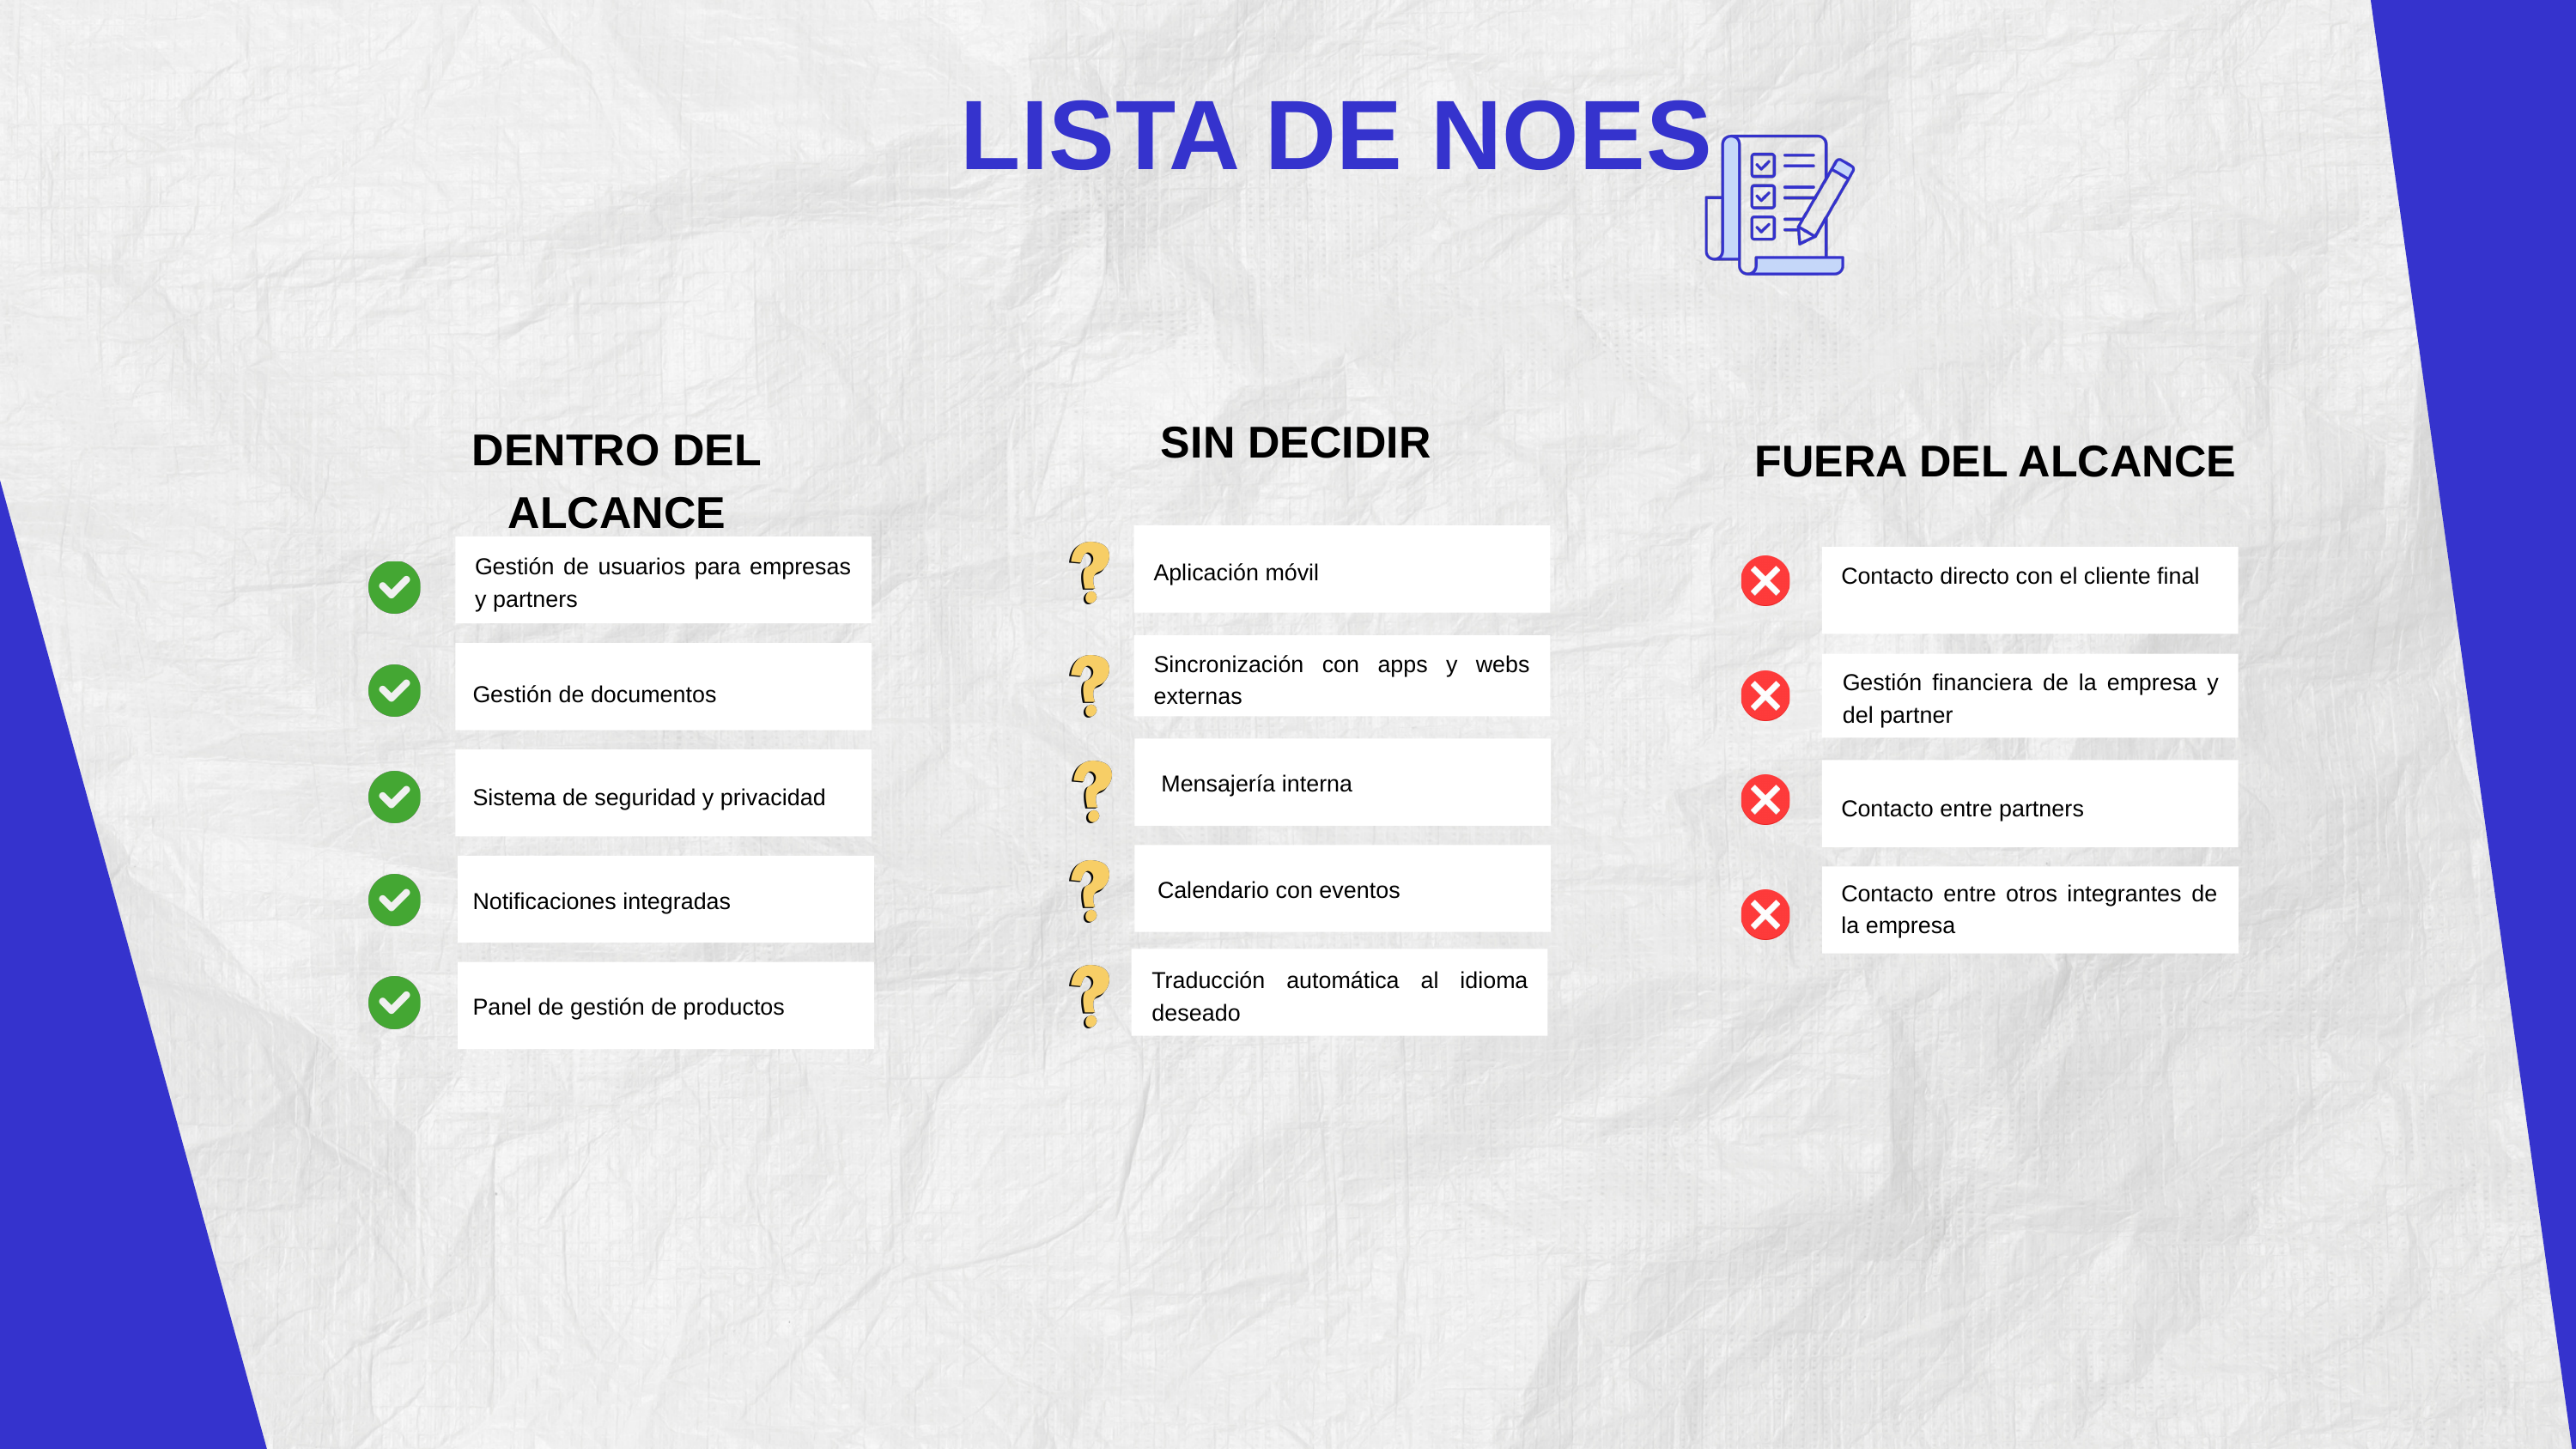

LISTA DE NOES

SIN DECIDIR
DENTRO DEL ALCANCE
FUERA DEL ALCANCE

Gestión de usuarios para empresas y partners
Aplicación móvil

Contacto directo con el cliente final

Sincronización con apps y webs externas

Gestión financiera de la empresa y del partner

Gestión de documentos

Mensajería interna

Sistema de seguridad y privacidad

Contacto entre partners

Calendario con eventos
Contacto entre otros integrantes de la empresa

Notificaciones integradas

Traducción automática al idioma deseado

Panel de gestión de productos